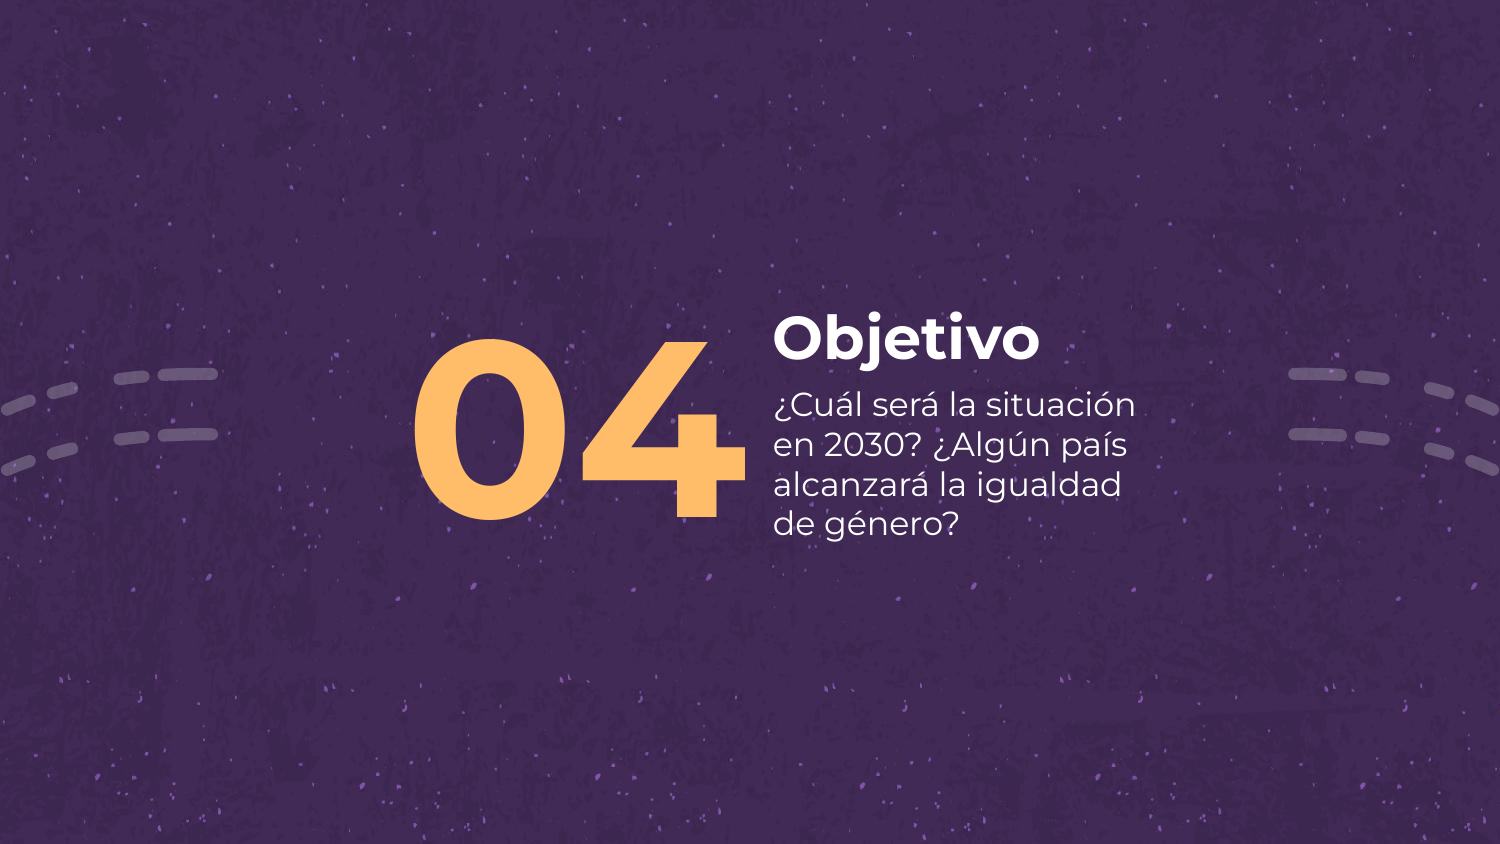

# 04
Objetivo

¿Cuál será la situación en 2030? ¿Algún país alcanzará la igualdad de género?